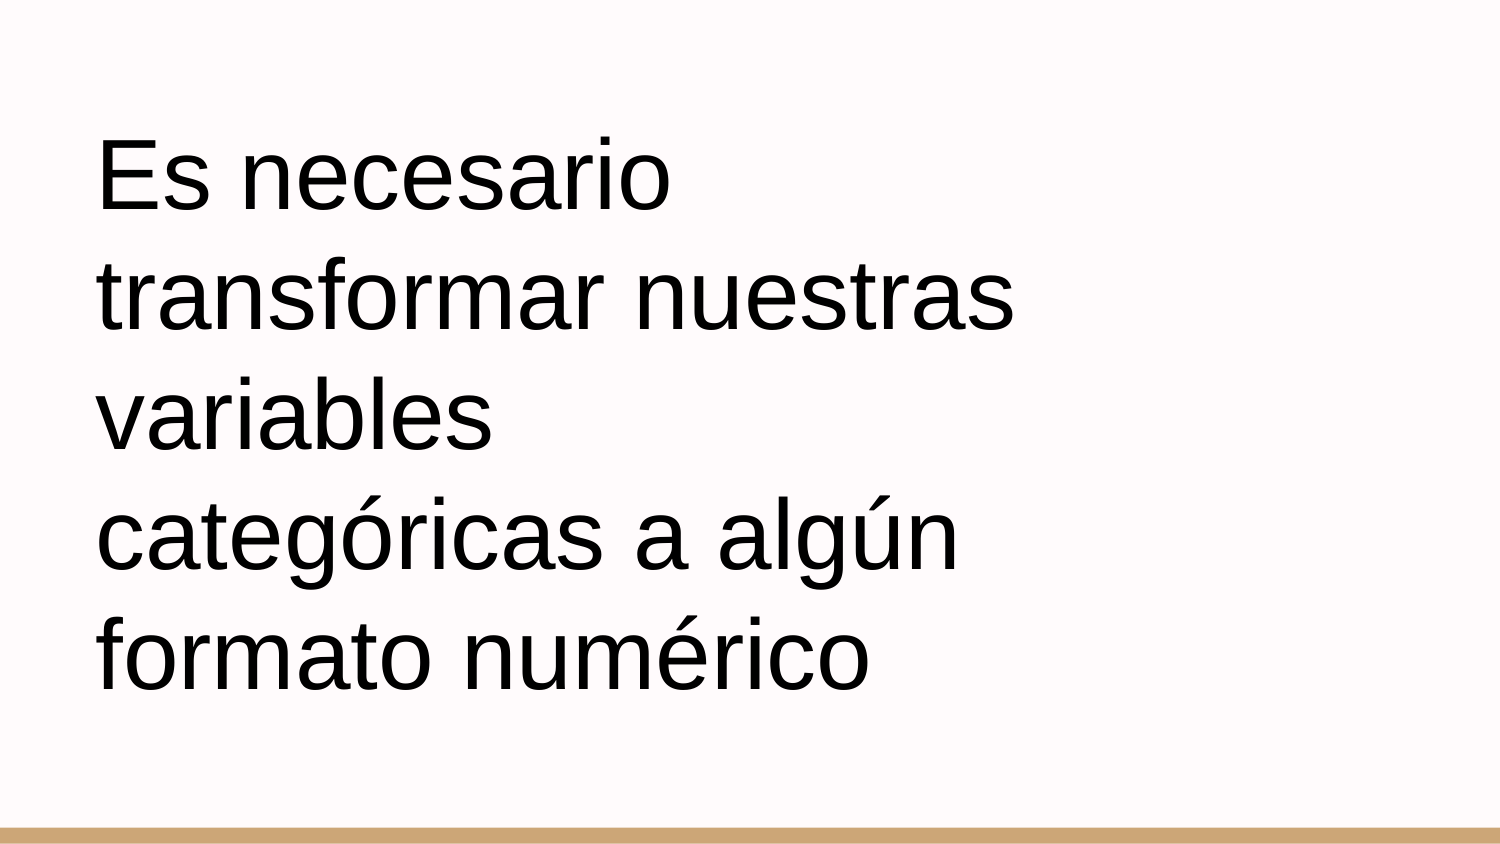

# Es necesario transformar nuestras variables categóricas a algún formato numérico